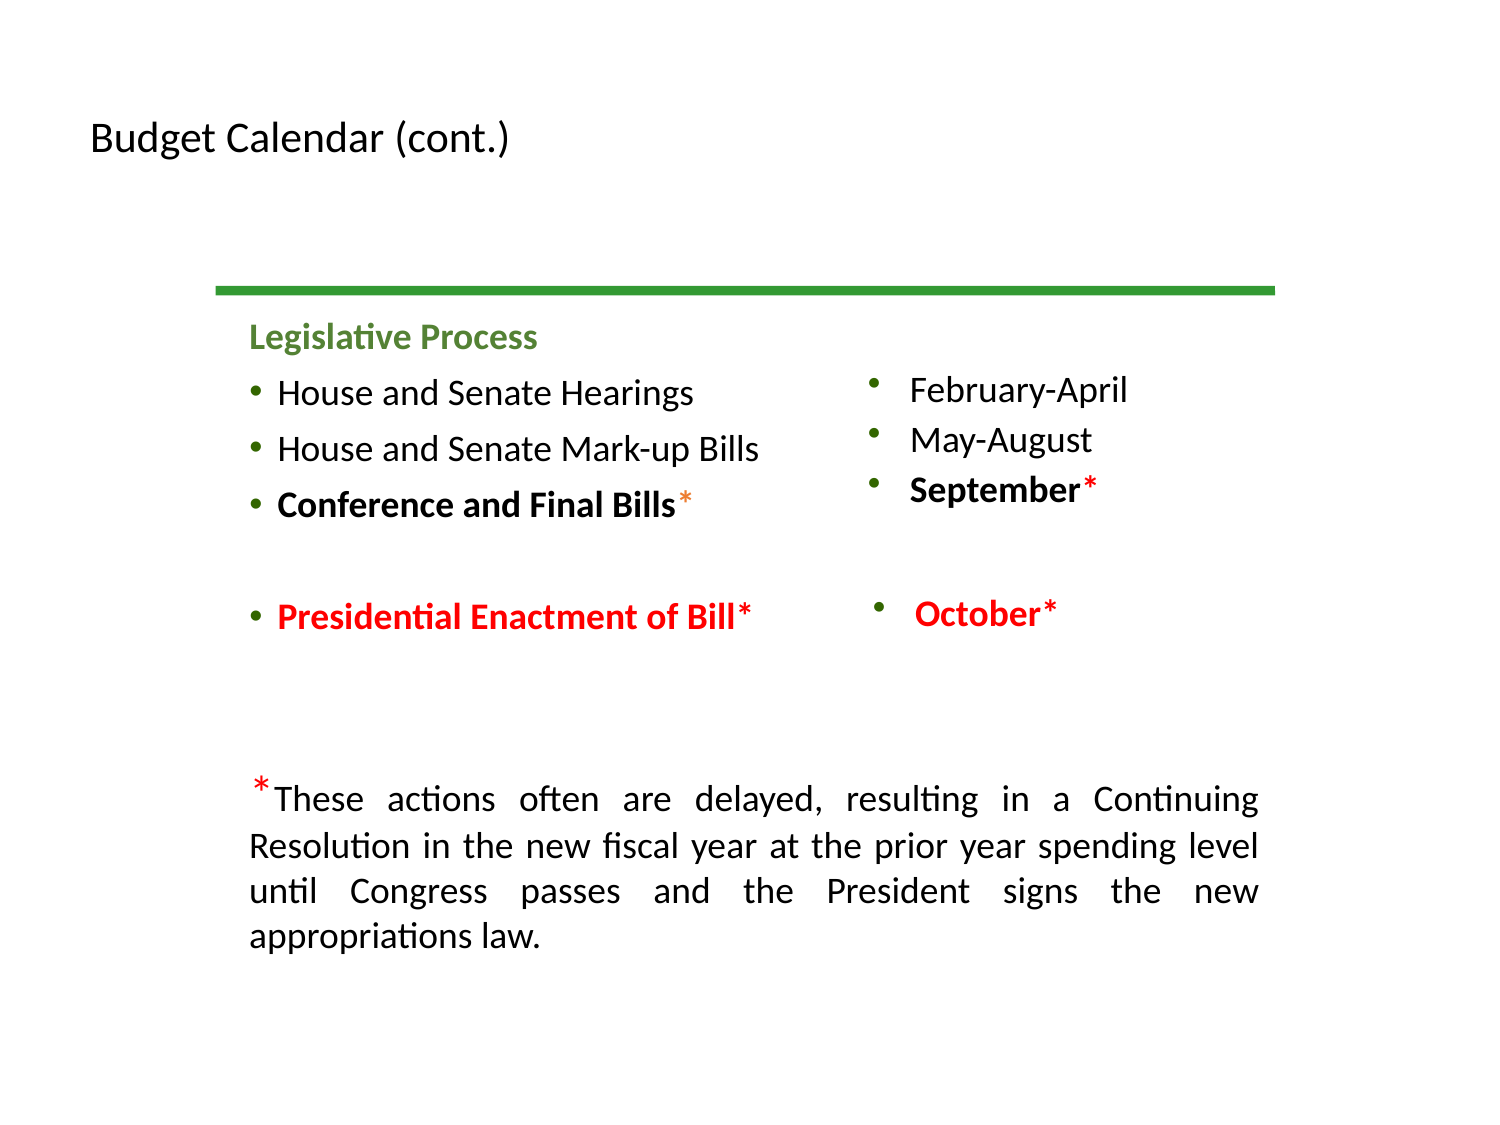

# Budget Calendar (cont.)

February-April
May-August
September*

Legislative Process
House and Senate Hearings
House and Senate Mark-up Bills
Conference and Final Bills*

Presidential Enactment of Bill*
October*
*These actions often are delayed, resulting in a Continuing Resolution in the new fiscal year at the prior year spending level until Congress passes and the President signs the new appropriations law.